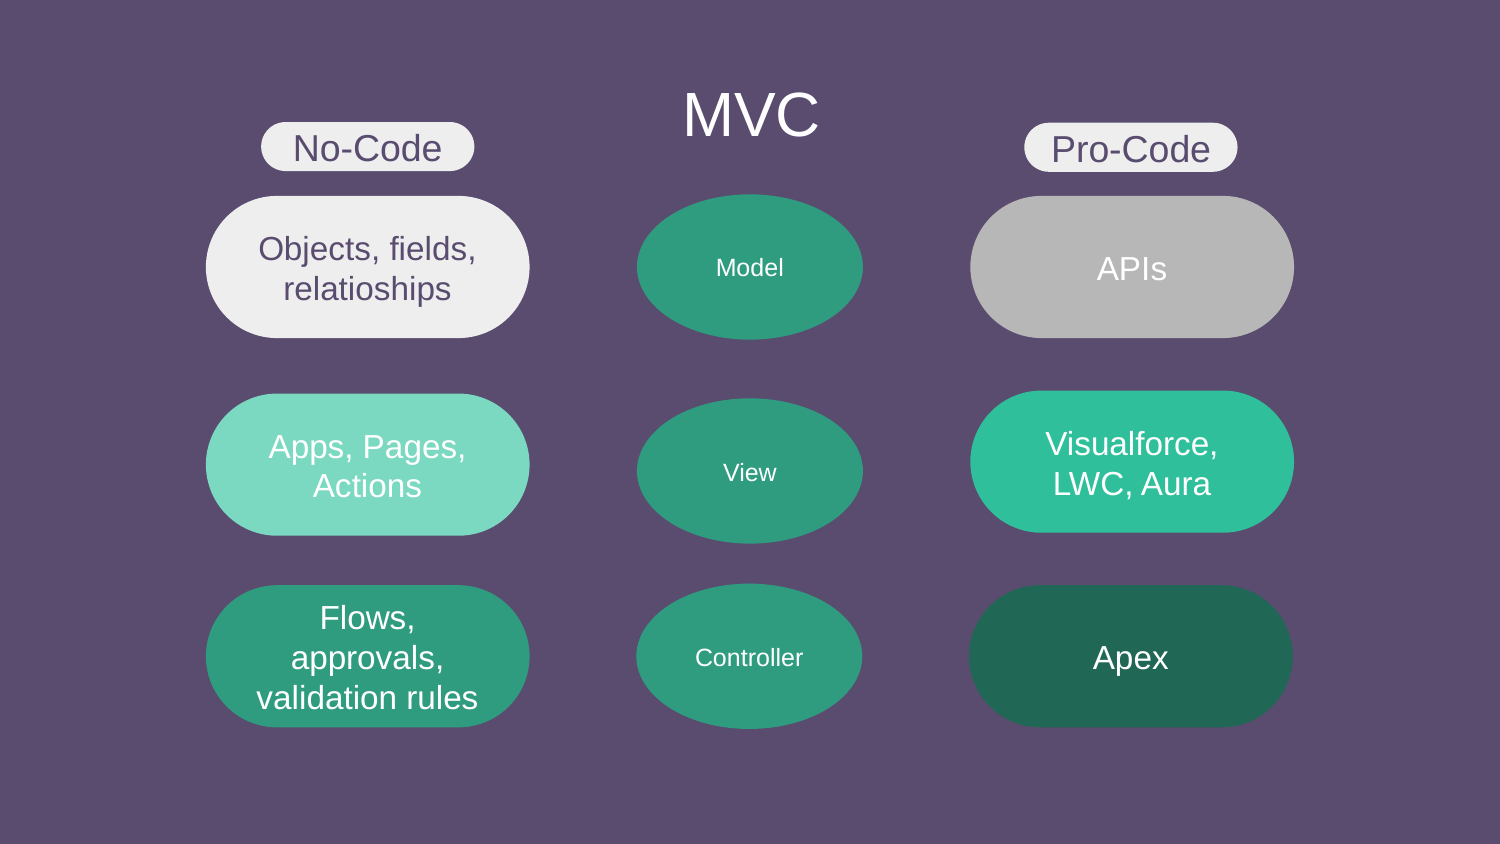

# MVC
No-Code
Pro-Code
Model
APIs
Objects, fields, relatioships
Visualforce, LWC, Aura
Apps, Pages, Actions
View
Controller
Apex
Flows, approvals, validation rules